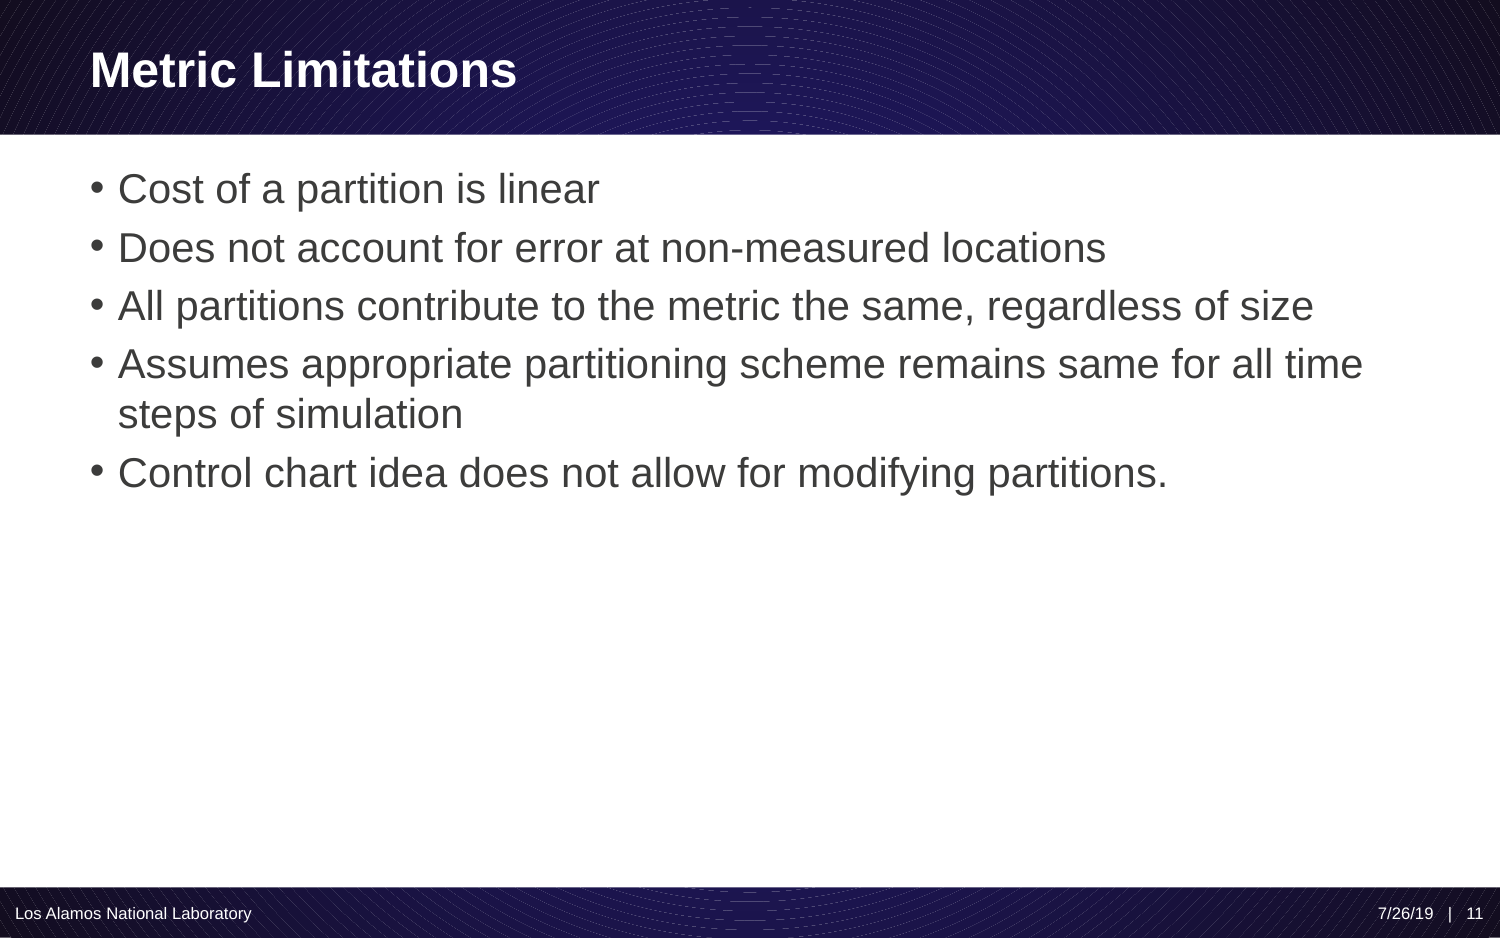

# Metric Limitations
Cost of a partition is linear
Does not account for error at non-measured locations
All partitions contribute to the metric the same, regardless of size
Assumes appropriate partitioning scheme remains same for all time steps of simulation
Control chart idea does not allow for modifying partitions.
Los Alamos National Laboratory
7/26/19   |   11